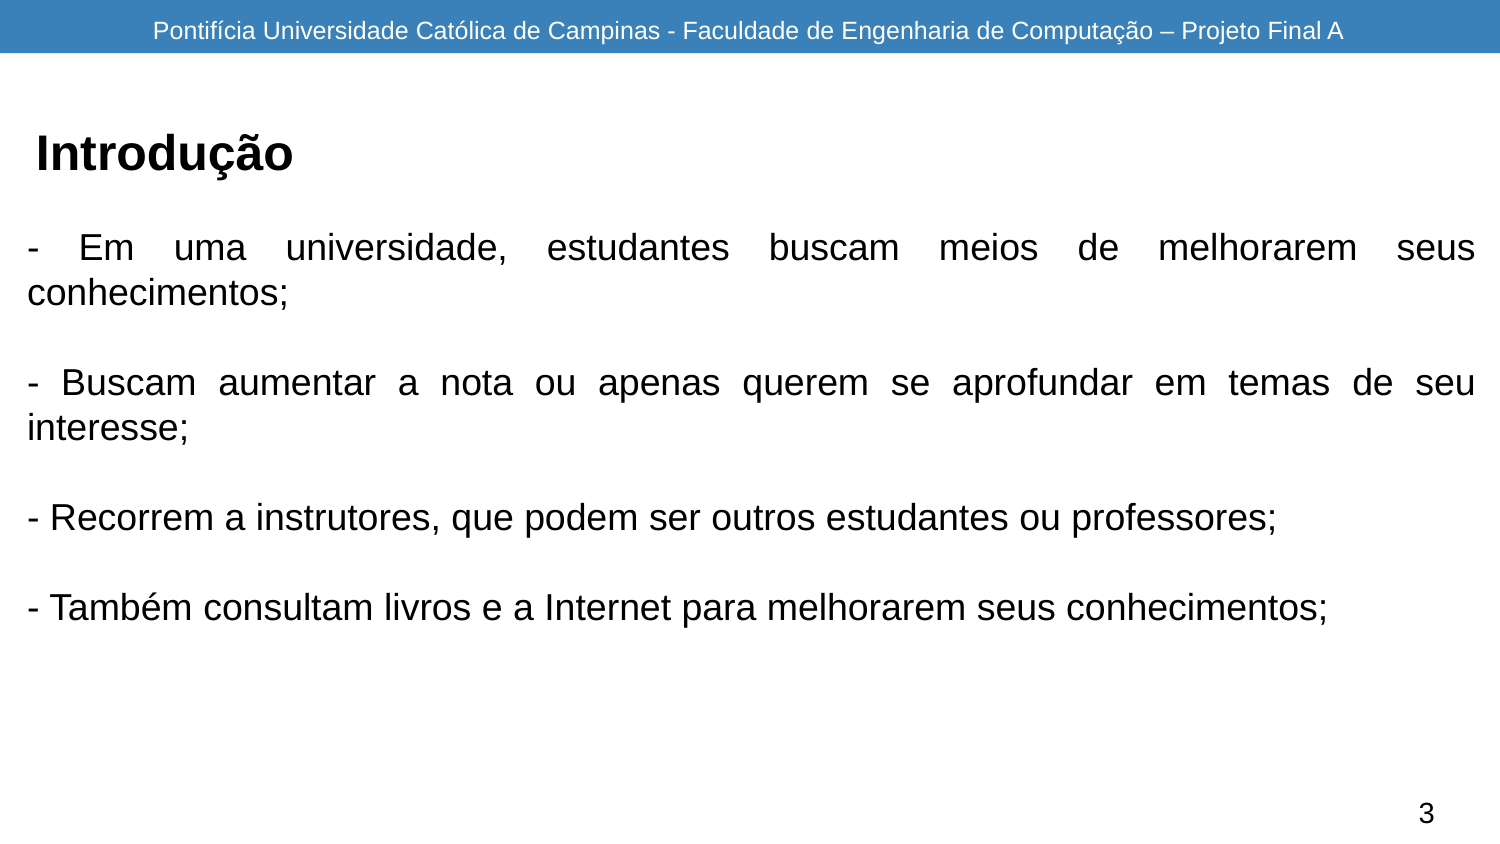

Pontifícia Universidade Católica de Campinas - Faculdade de Engenharia de Computação – Projeto Final A
Introdução
- Em uma universidade, estudantes buscam meios de melhorarem seus conhecimentos;

- Buscam aumentar a nota ou apenas querem se aprofundar em temas de seu interesse;

- Recorrem a instrutores, que podem ser outros estudantes ou professores;

- Também consultam livros e a Internet para melhorarem seus conhecimentos;

3